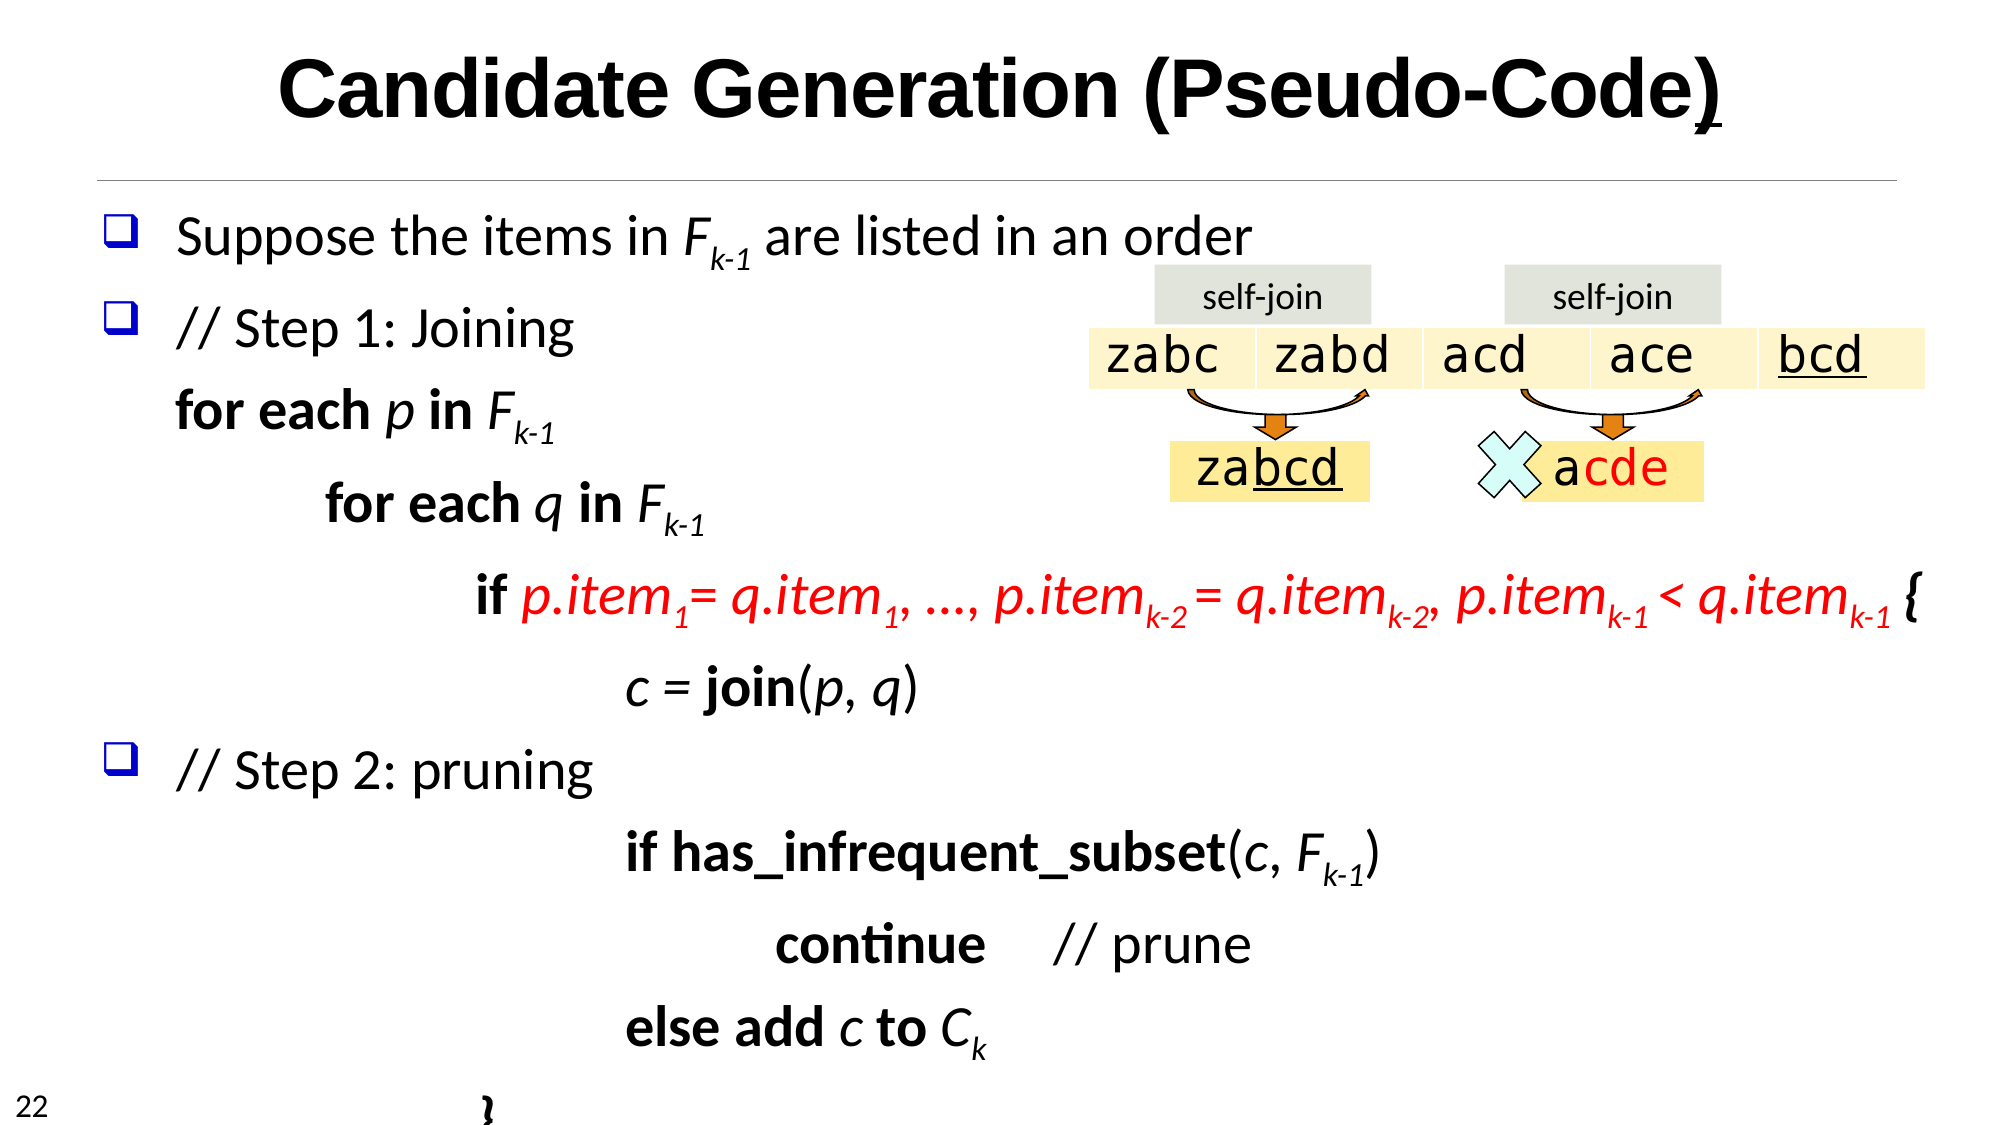

# Candidate Generation (Pseudo-Code)
Suppose the items in Fk-1 are listed in an order
// Step 1: Joining
for each p in Fk-1
	for each q in Fk-1
		if p.item1= q.item1, …, p.itemk-2 = q.itemk-2, p.itemk-1 < q.itemk-1 {
			c = join(p, q)
// Step 2: pruning
			if has_infrequent_subset(c, Fk-1)
				continue     // prune
			else add c to Ck
		}
self-join
self-join
| zabc | zabd | acd | ace | bcd |
| --- | --- | --- | --- | --- |

| zabcd |
| --- |
| acde |
| --- |